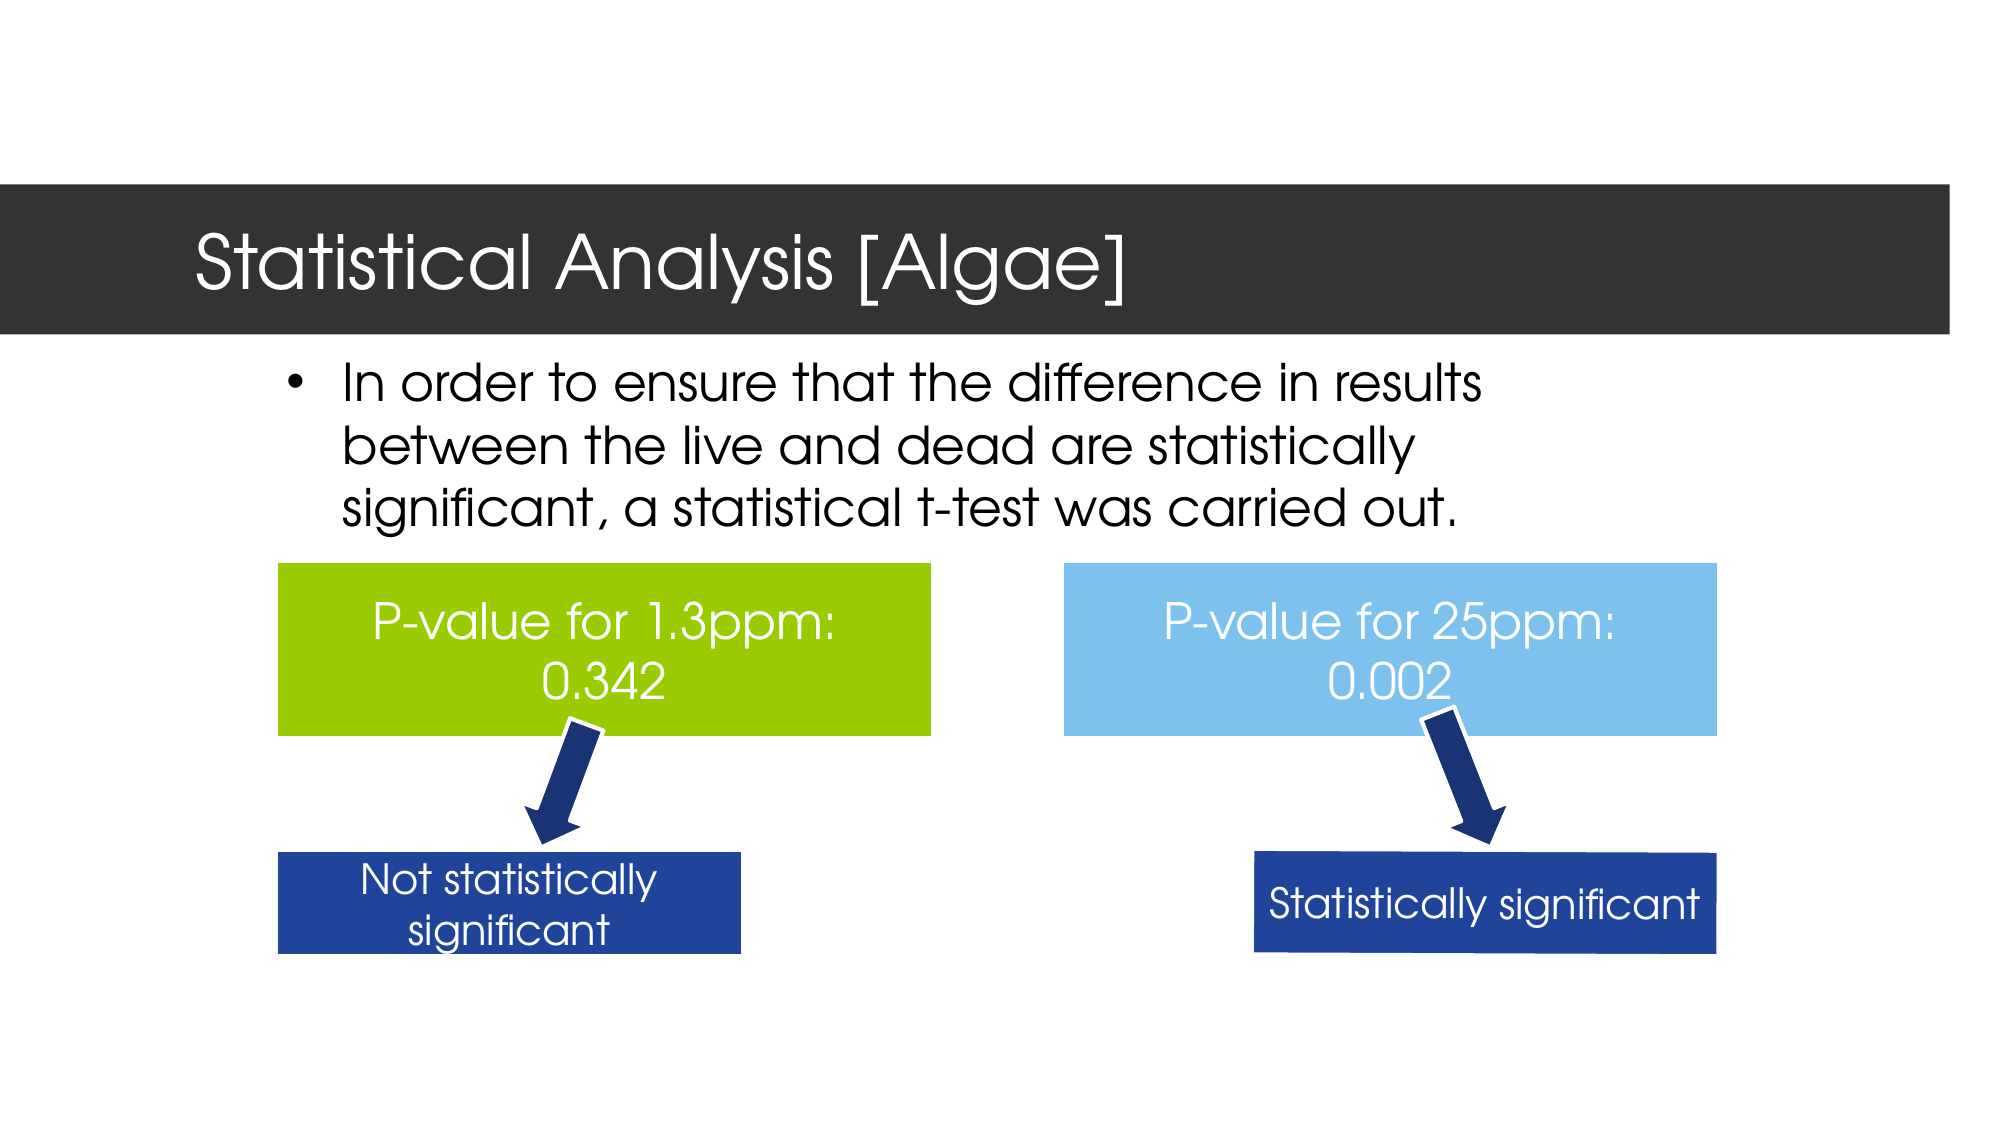

# Statistical Analysis [Algae]
In order to ensure that the difference in results between the live and dead are statistically significant, a statistical t-test was carried out.
P-value for 1.3ppm:
0.342
P-value for 25ppm:
0.002

Statistically significant
Not statistically significant
31